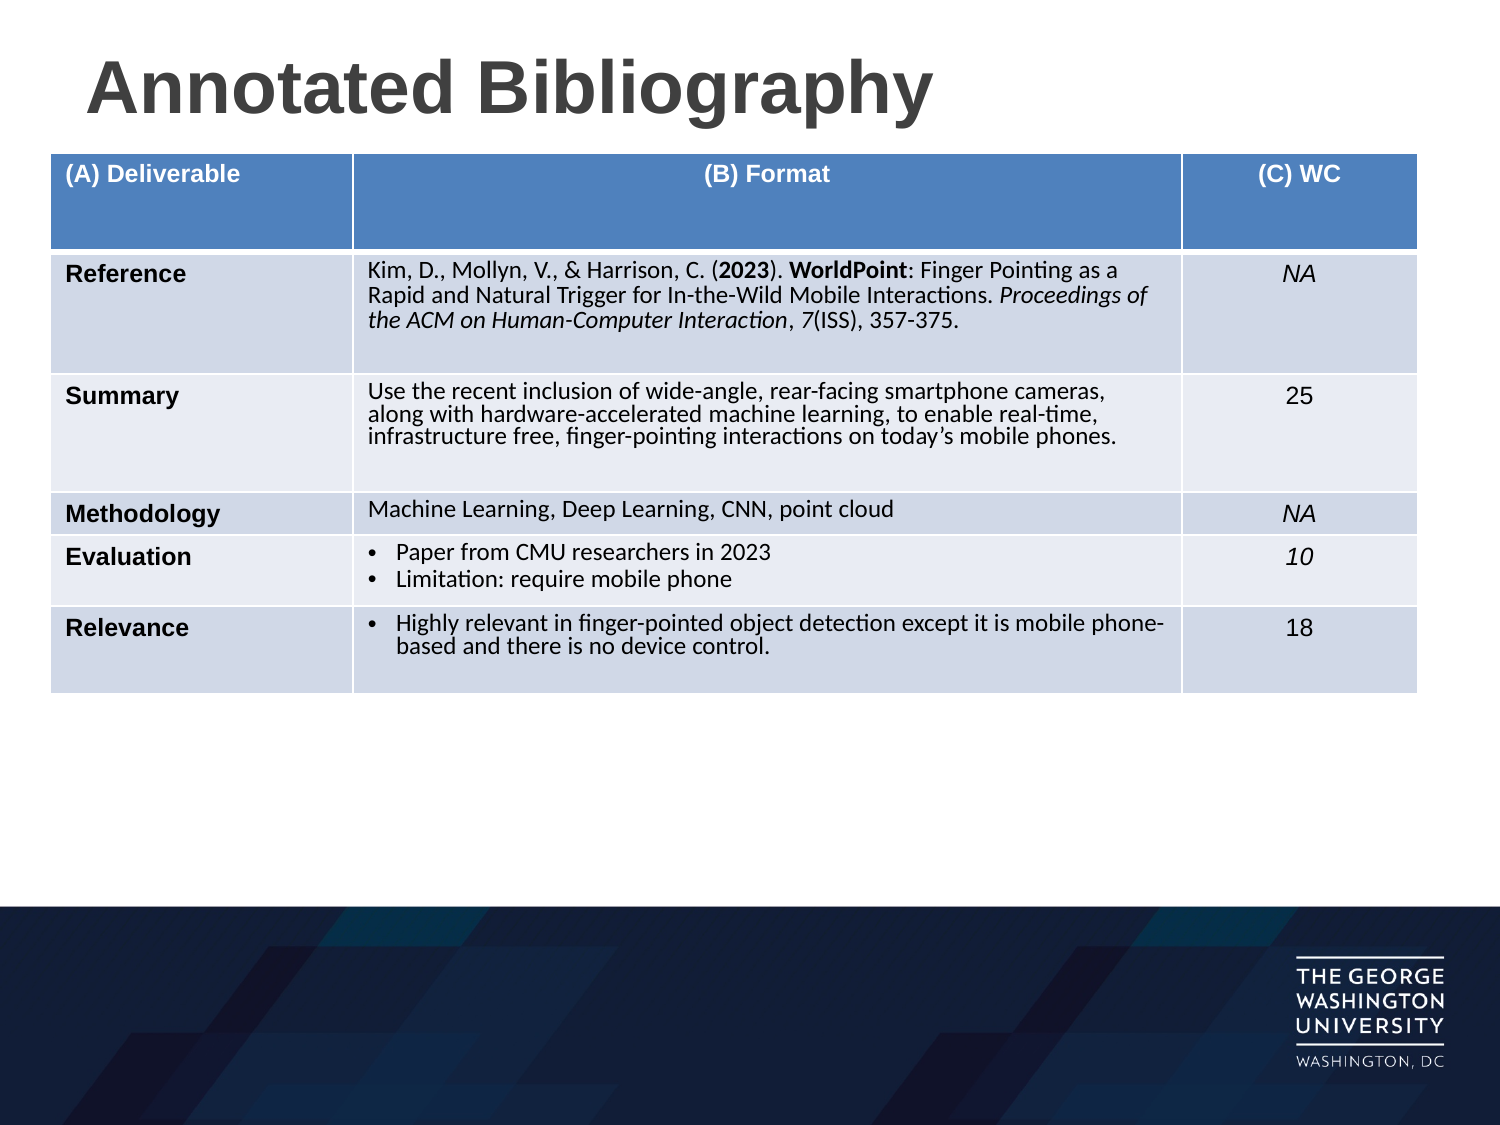

Annotated Bibliography
| (A) Deliverable | (B) Format | (C) WC |
| --- | --- | --- |
| Reference | Kim, D., Mollyn, V., & Harrison, C. (2023). WorldPoint: Finger Pointing as a Rapid and Natural Trigger for In-the-Wild Mobile Interactions. Proceedings of the ACM on Human-Computer Interaction, 7(ISS), 357-375. | NA |
| Summary | Use the recent inclusion of wide-angle, rear-facing smartphone cameras, along with hardware-accelerated machine learning, to enable real-time, infrastructure free, finger-pointing interactions on today’s mobile phones. | 25 |
| Methodology | Machine Learning, Deep Learning, CNN, point cloud | NA |
| Evaluation | Paper from CMU researchers in 2023 Limitation: require mobile phone | 10 |
| Relevance | Highly relevant in finger-pointed object detection except it is mobile phone-based and there is no device control. | 18 |